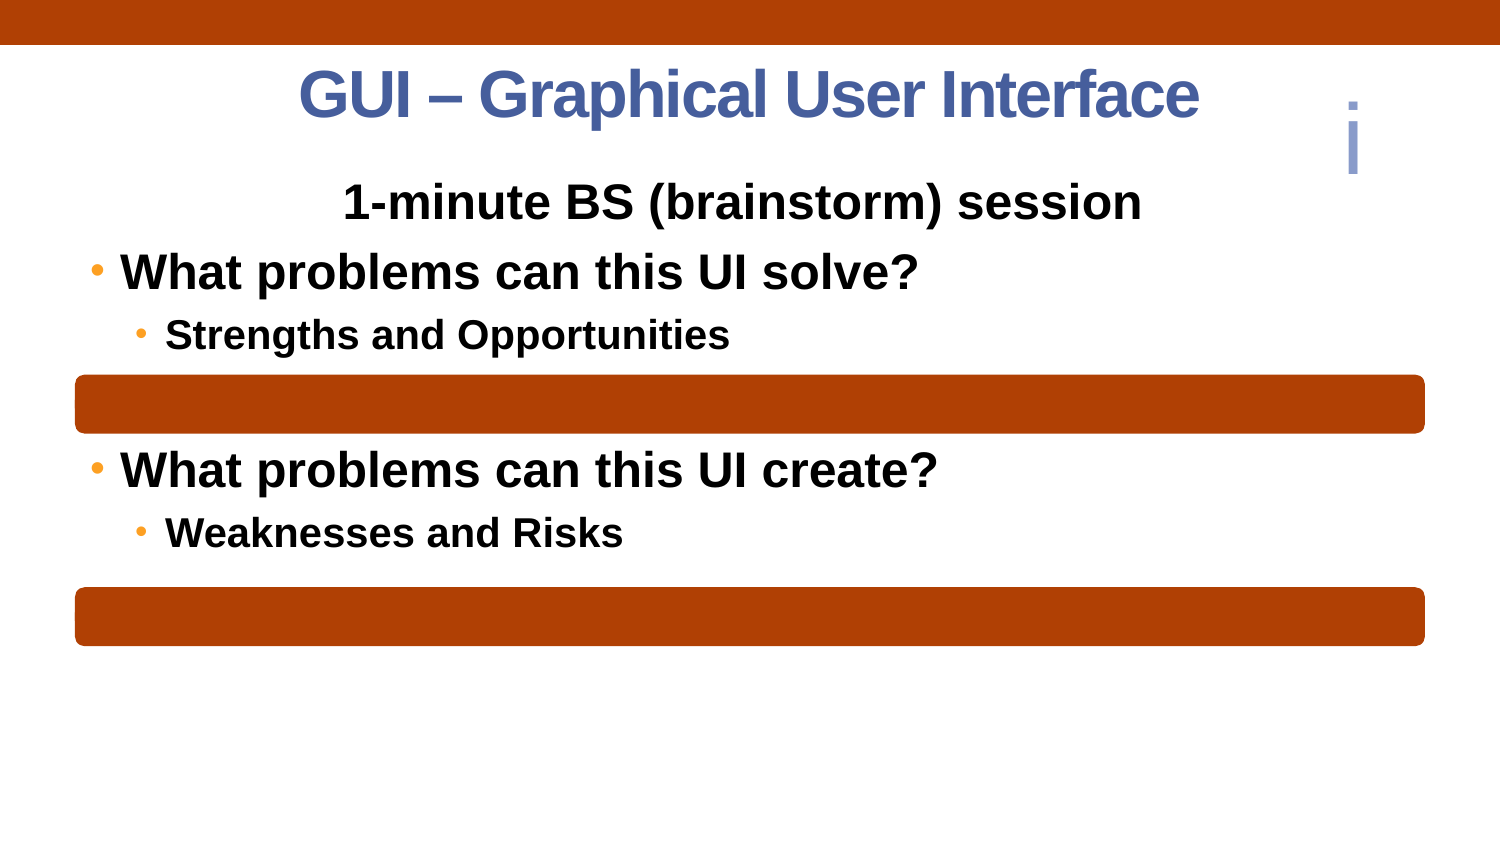

GUI – Graphical User Interface
1-minute BS (brainstorm) session
What problems can this UI solve?
Strengths and Opportunities

What problems can this UI create?
Weaknesses and Risks